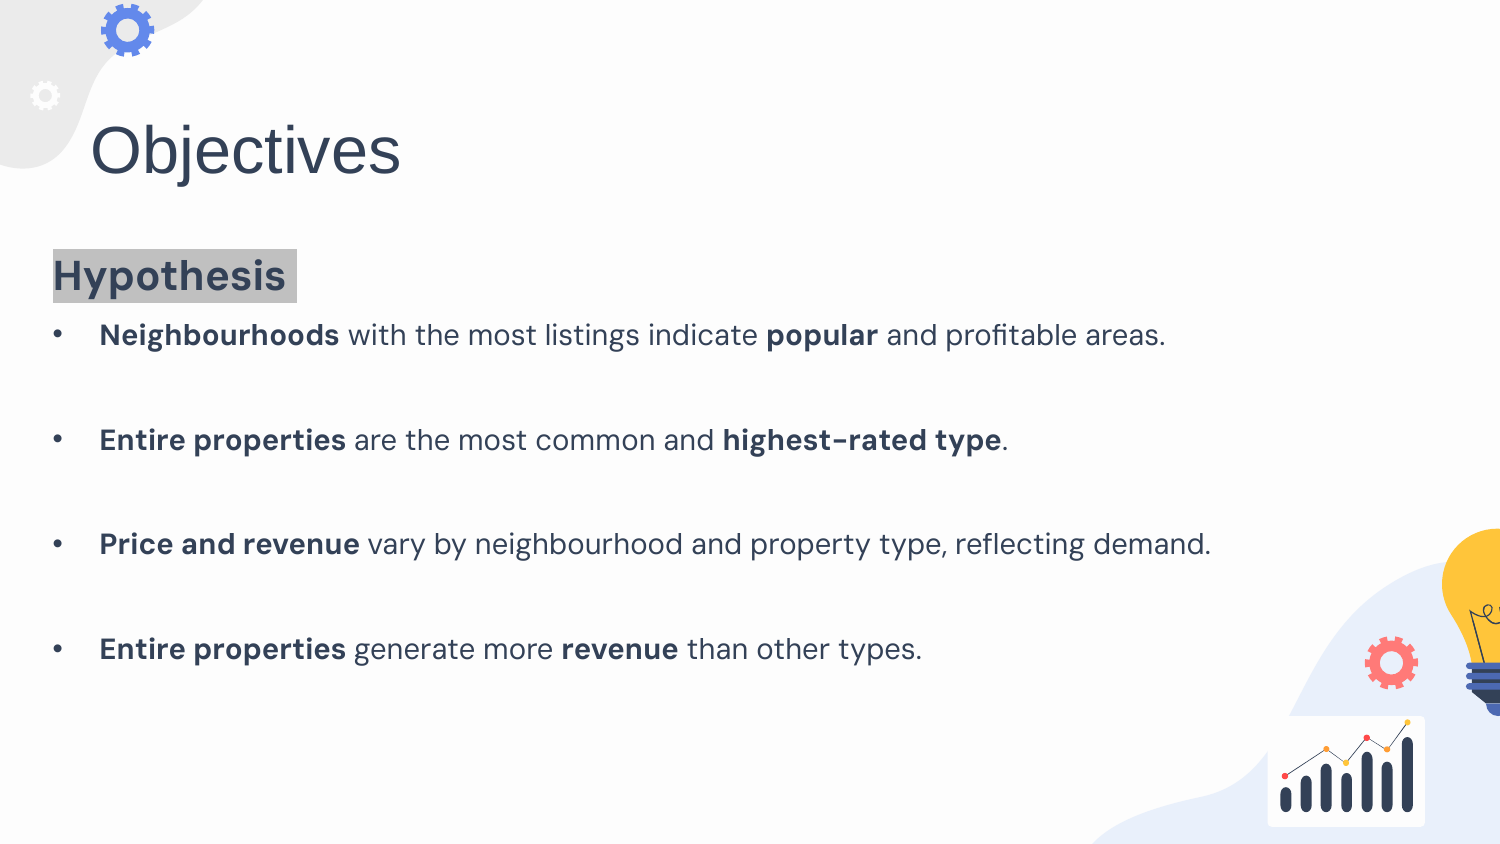

# Objectives
Hypothesis
Neighbourhoods with the most listings indicate popular and profitable areas.

Entire properties are the most common and highest-rated type.

Price and revenue vary by neighbourhood and property type, reflecting demand.

Entire properties generate more revenue than other types.